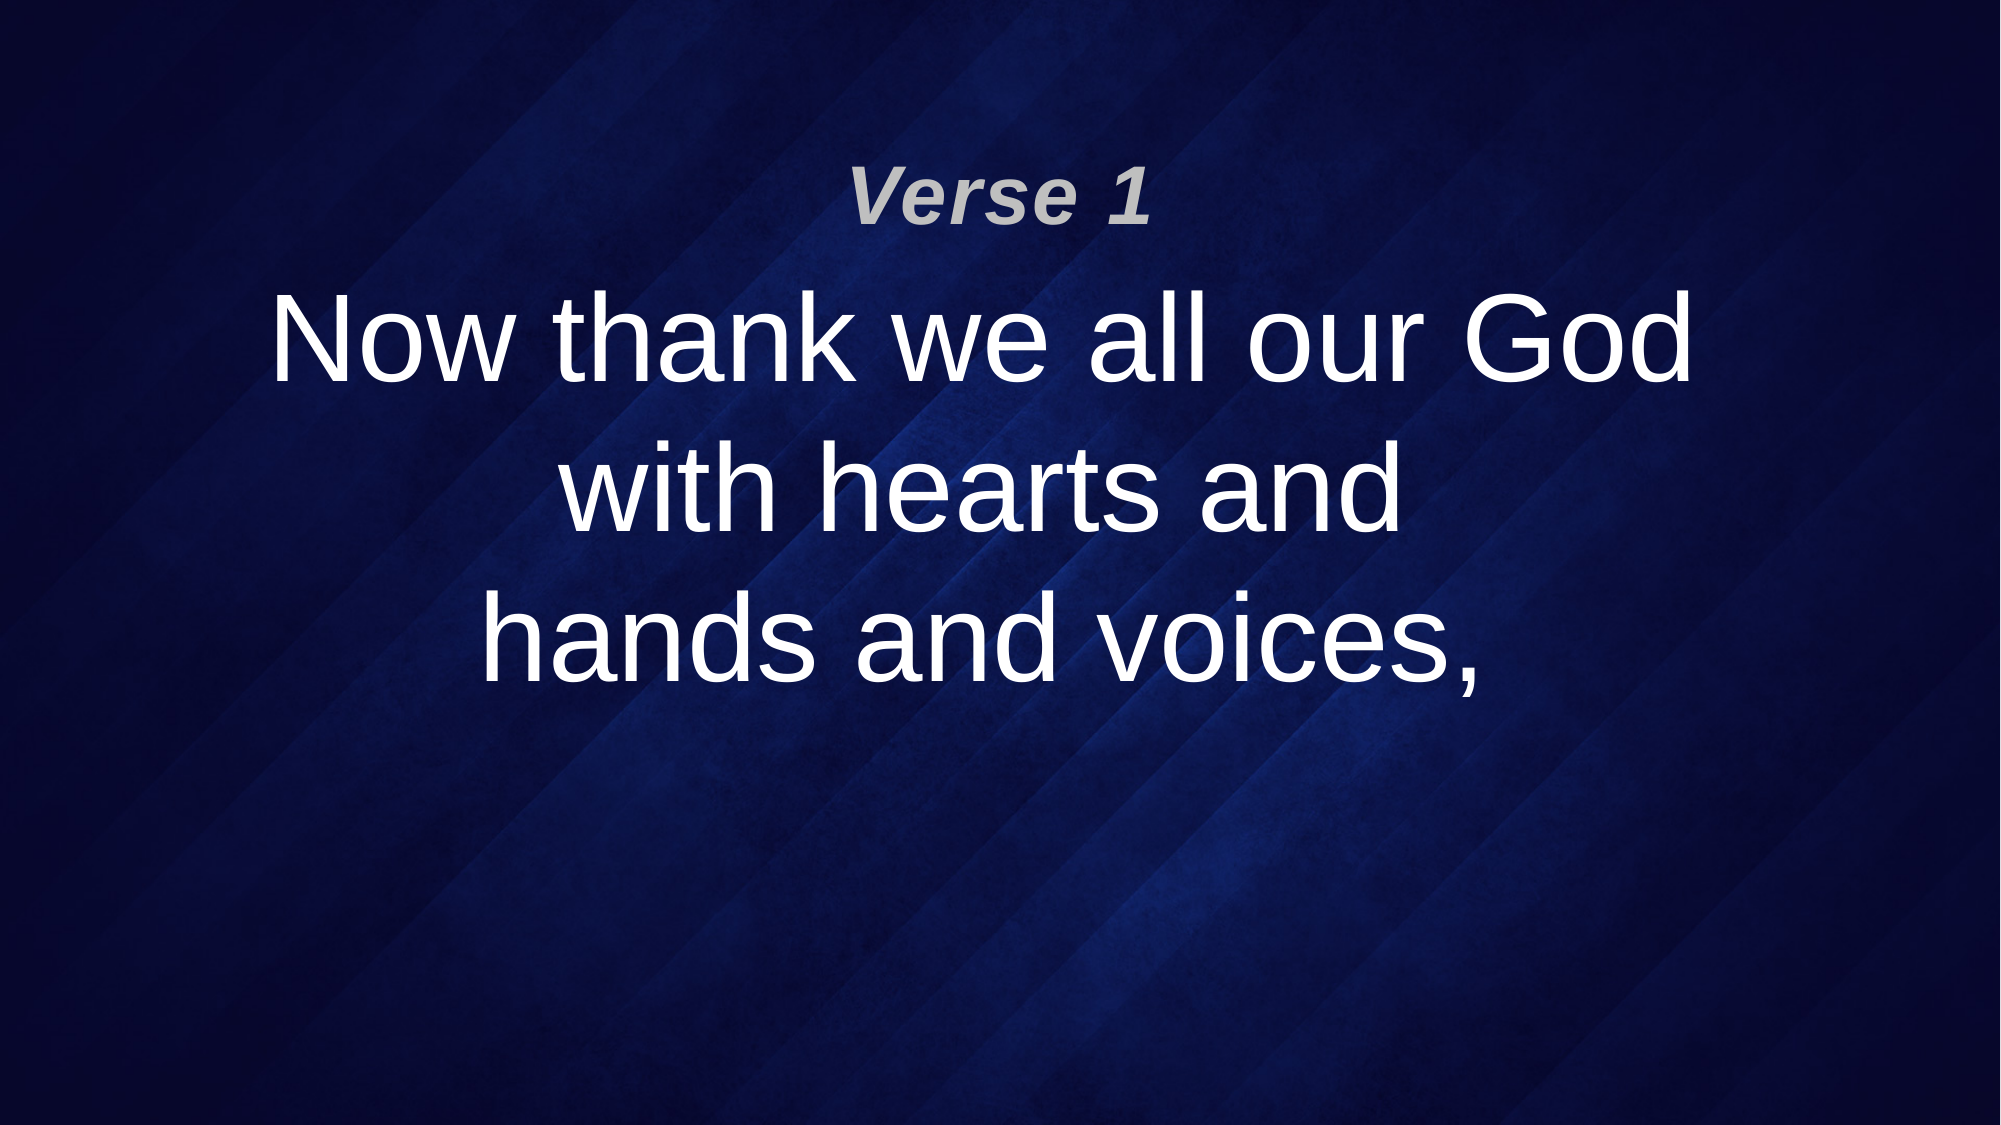

Verse 1
# Now thank we all our God with hearts and hands and voices,